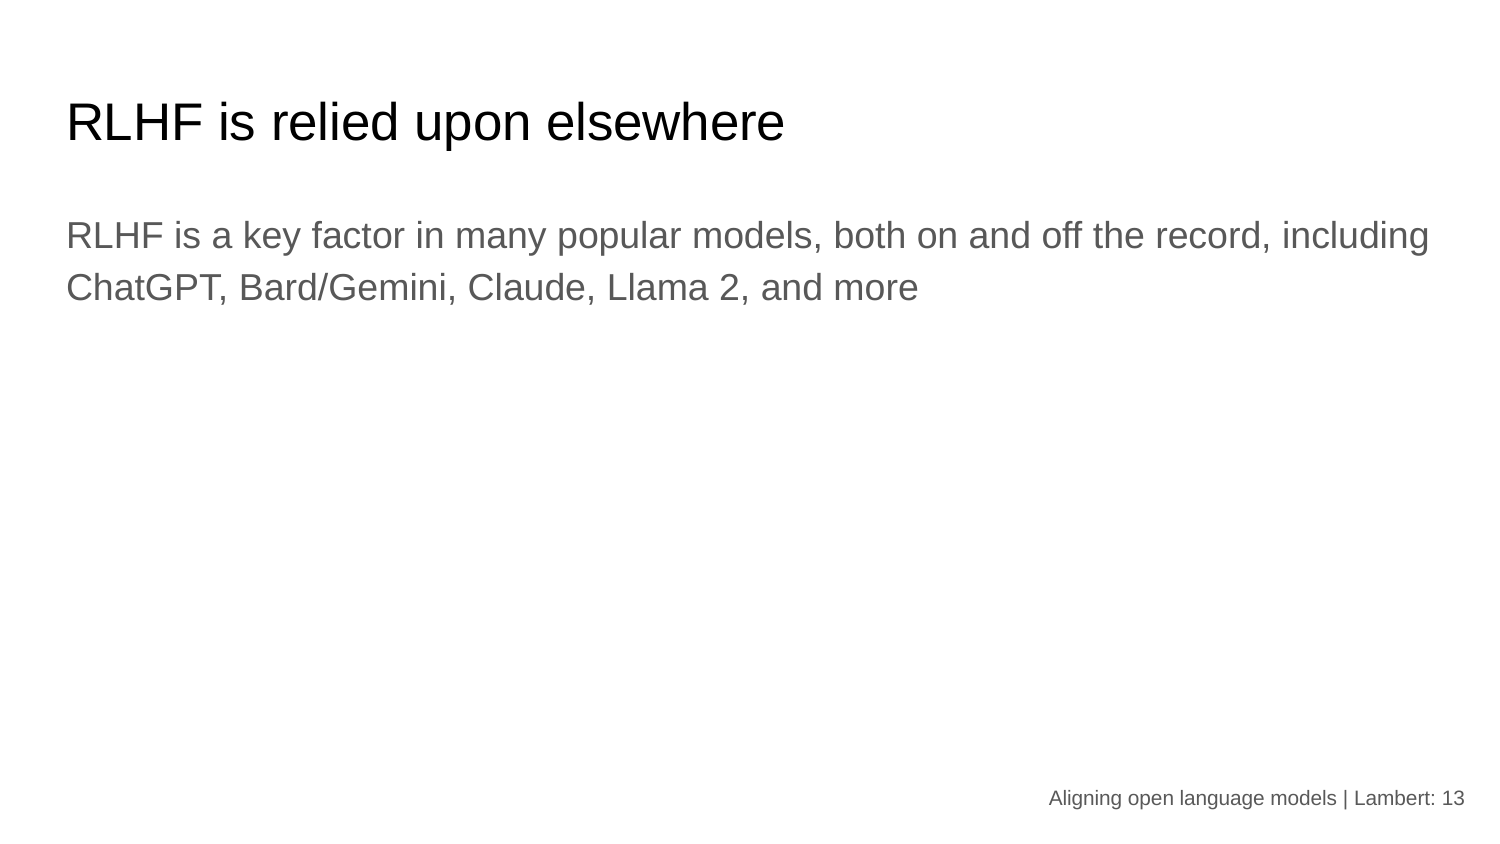

# RLHF is relied upon elsewhere
RLHF is a key factor in many popular models, both on and off the record, including ChatGPT, Bard/Gemini, Claude, Llama 2, and more
Aligning open language models | Lambert: 13